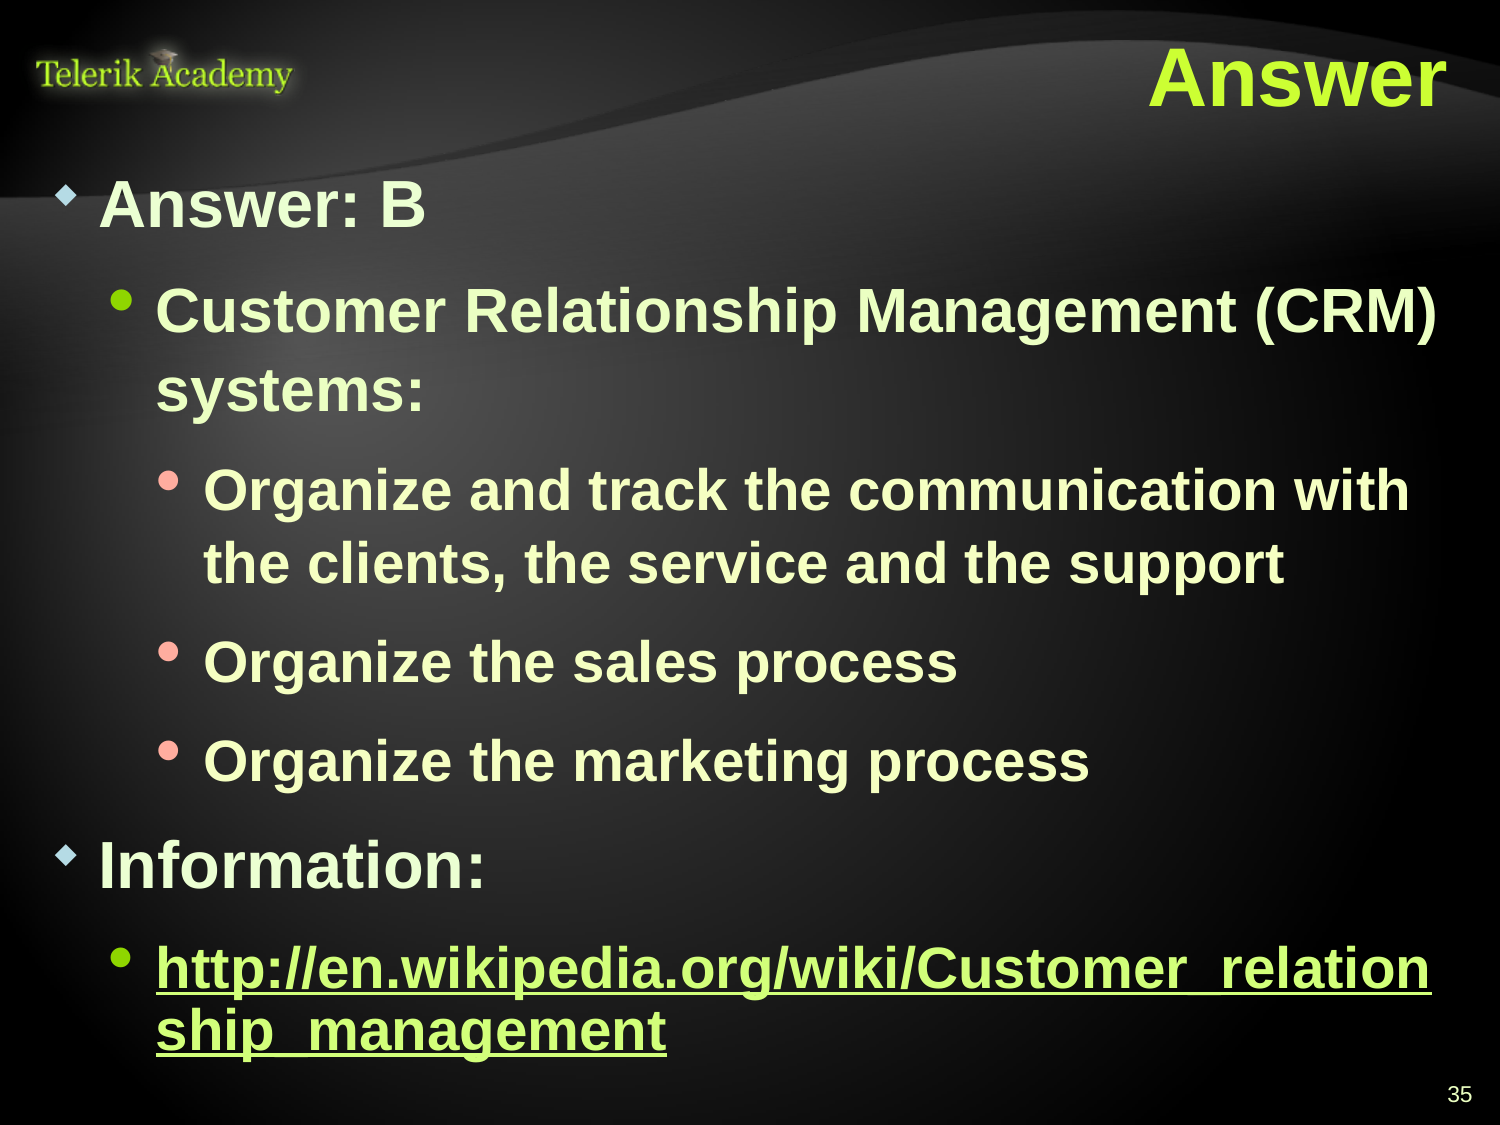

# Answer
Answer: B
Customer Relationship Management (CRM) systems:
Organize and track the communication with the clients, the service and the support
Organize the sales process
Organize the marketing process
Information:
http://en.wikipedia.org/wiki/Customer_relationship_management

35